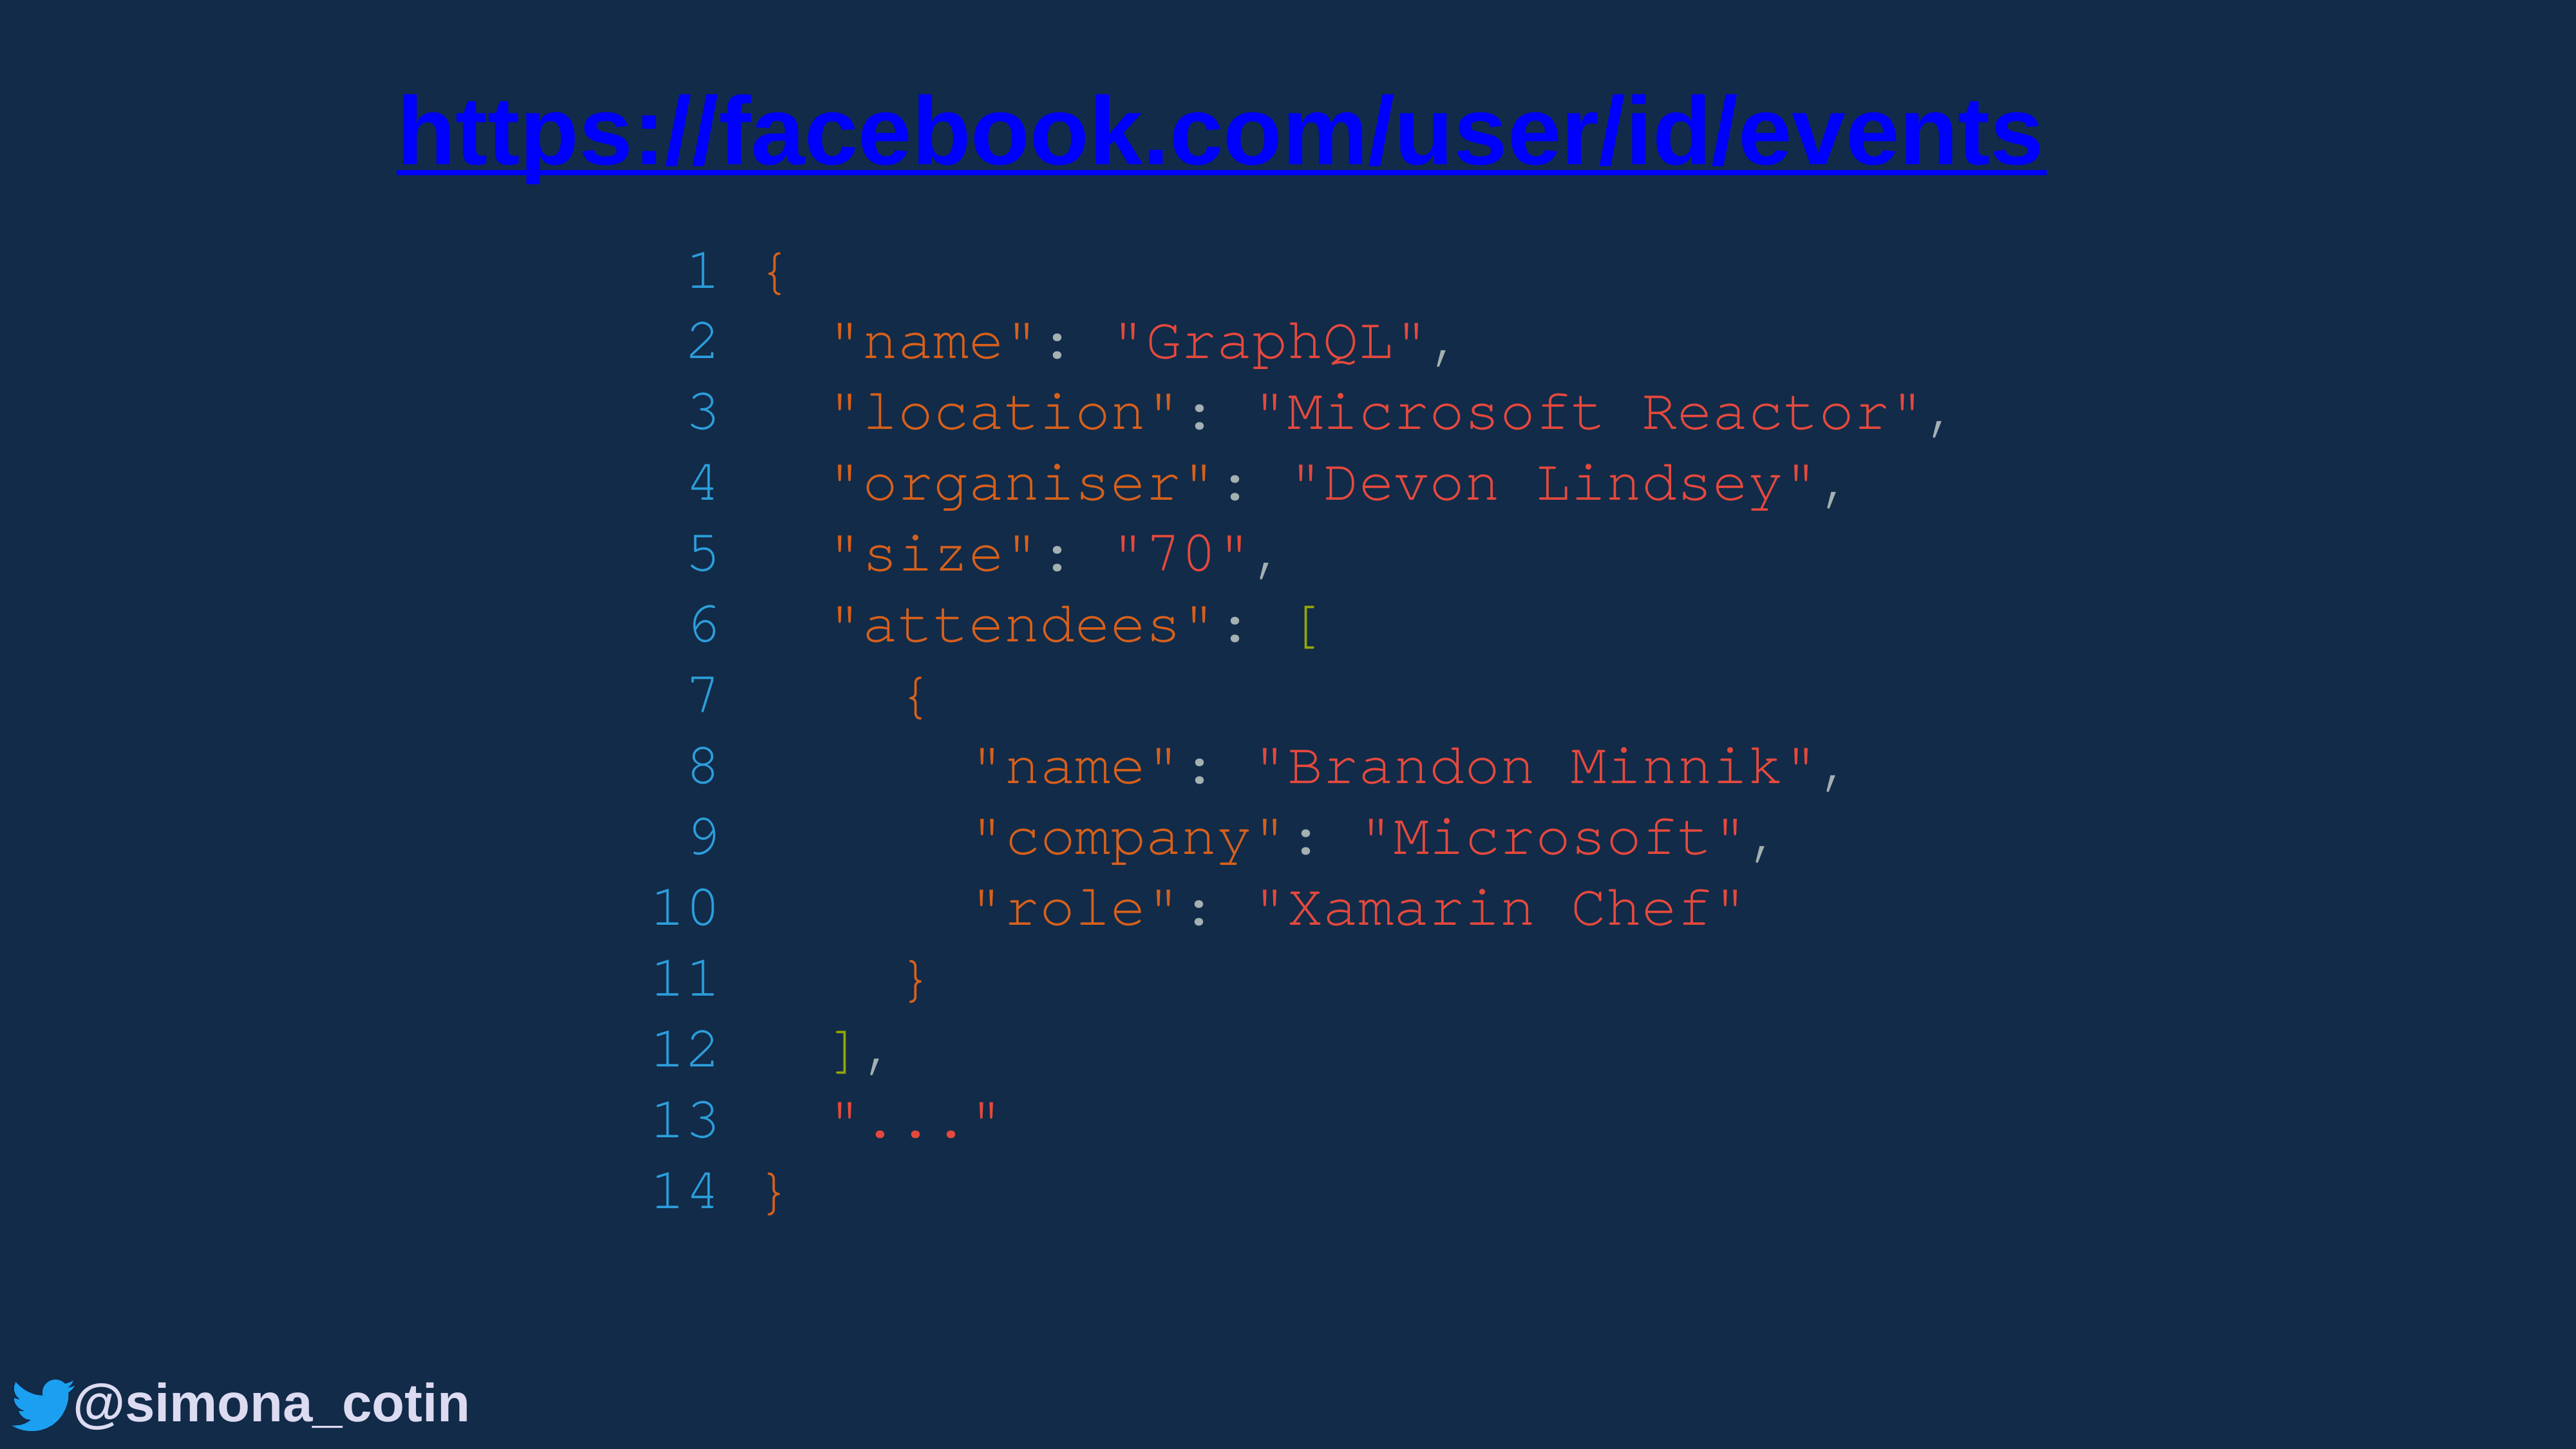

https://facebook.com/user/id/events
  1 {
  2   "name": "GraphQL",
  3   "location": "Microsoft Reactor",
  4   "organiser": "Devon Lindsey",
  5   "size": "70",
  6   "attendees": [
  7     {
  8       "name": "Brandon Minnik",
  9       "company": "Microsoft",
 10       "role": "Xamarin Chef"
 11     }
 12   ],
 13   "..."
 14 }